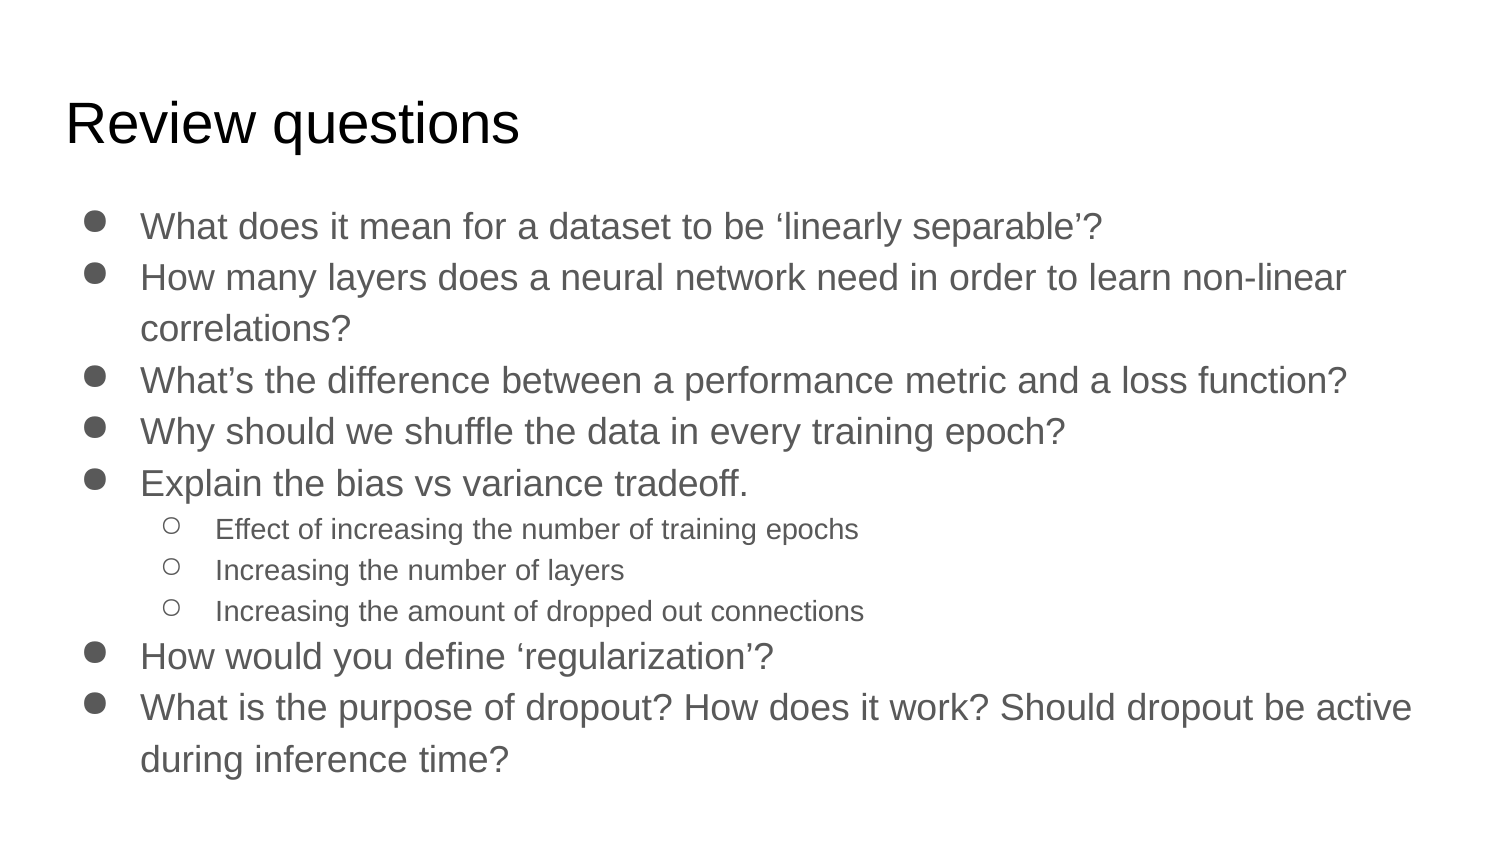

# Review questions
What does it mean for a dataset to be ‘linearly separable’?
How many layers does a neural network need in order to learn non-linear correlations?
What’s the difference between a performance metric and a loss function?
Why should we shuffle the data in every training epoch?
Explain the bias vs variance tradeoff.
Effect of increasing the number of training epochs
Increasing the number of layers
Increasing the amount of dropped out connections
How would you define ‘regularization’?
What is the purpose of dropout? How does it work? Should dropout be active during inference time?